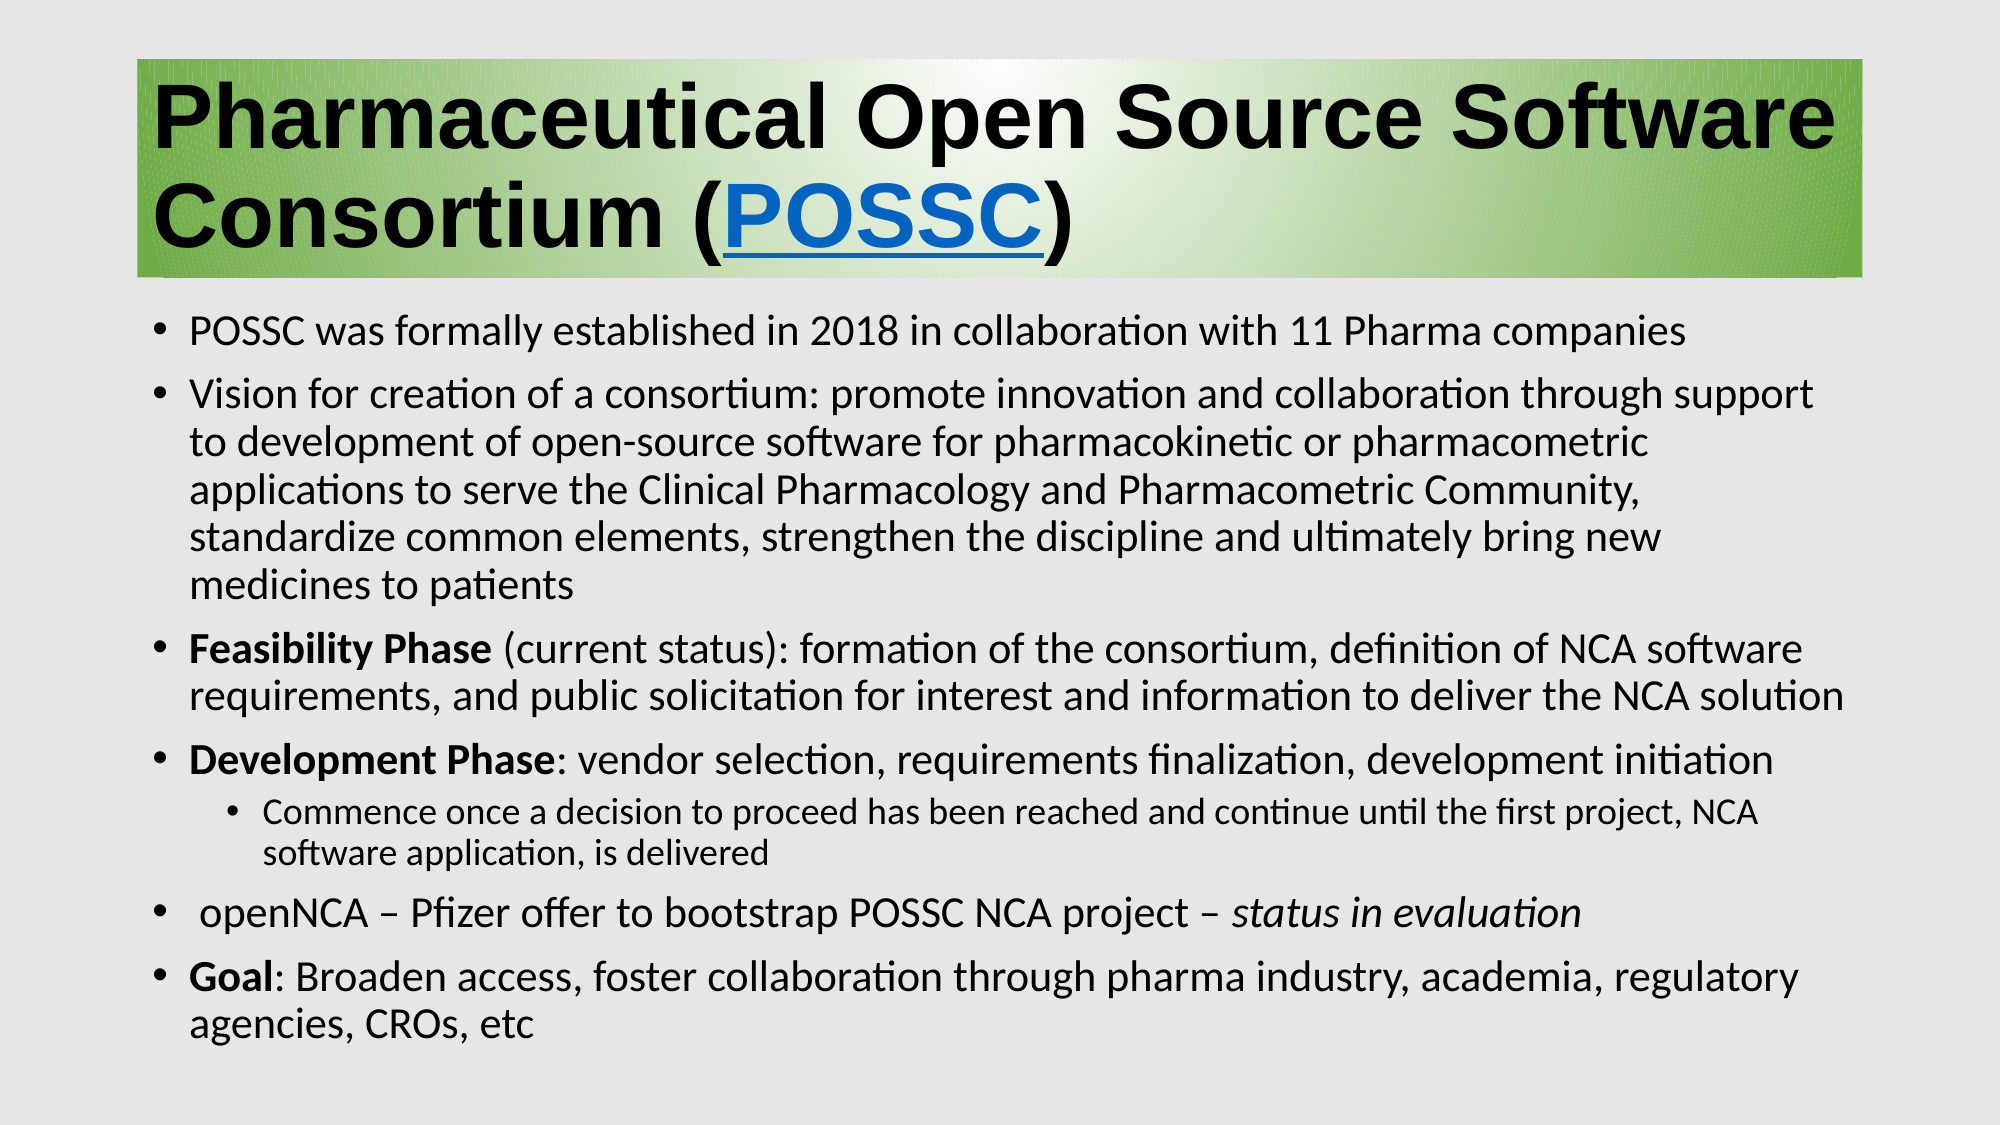

# Pharmaceutical Open Source Software Consortium (POSSC)
POSSC was formally established in 2018 in collaboration with 11 Pharma companies
Vision for creation of a consortium: promote innovation and collaboration through support to development of open-source software for pharmacokinetic or pharmacometric applications to serve the Clinical Pharmacology and Pharmacometric Community, standardize common elements, strengthen the discipline and ultimately bring new medicines to patients
Feasibility Phase (current status): formation of the consortium, definition of NCA software requirements, and public solicitation for interest and information to deliver the NCA solution
Development Phase: vendor selection, requirements finalization, development initiation
Commence once a decision to proceed has been reached and continue until the first project, NCA software application, is delivered
 openNCA – Pfizer offer to bootstrap POSSC NCA project – status in evaluation
Goal: Broaden access, foster collaboration through pharma industry, academia, regulatory agencies, CROs, etc